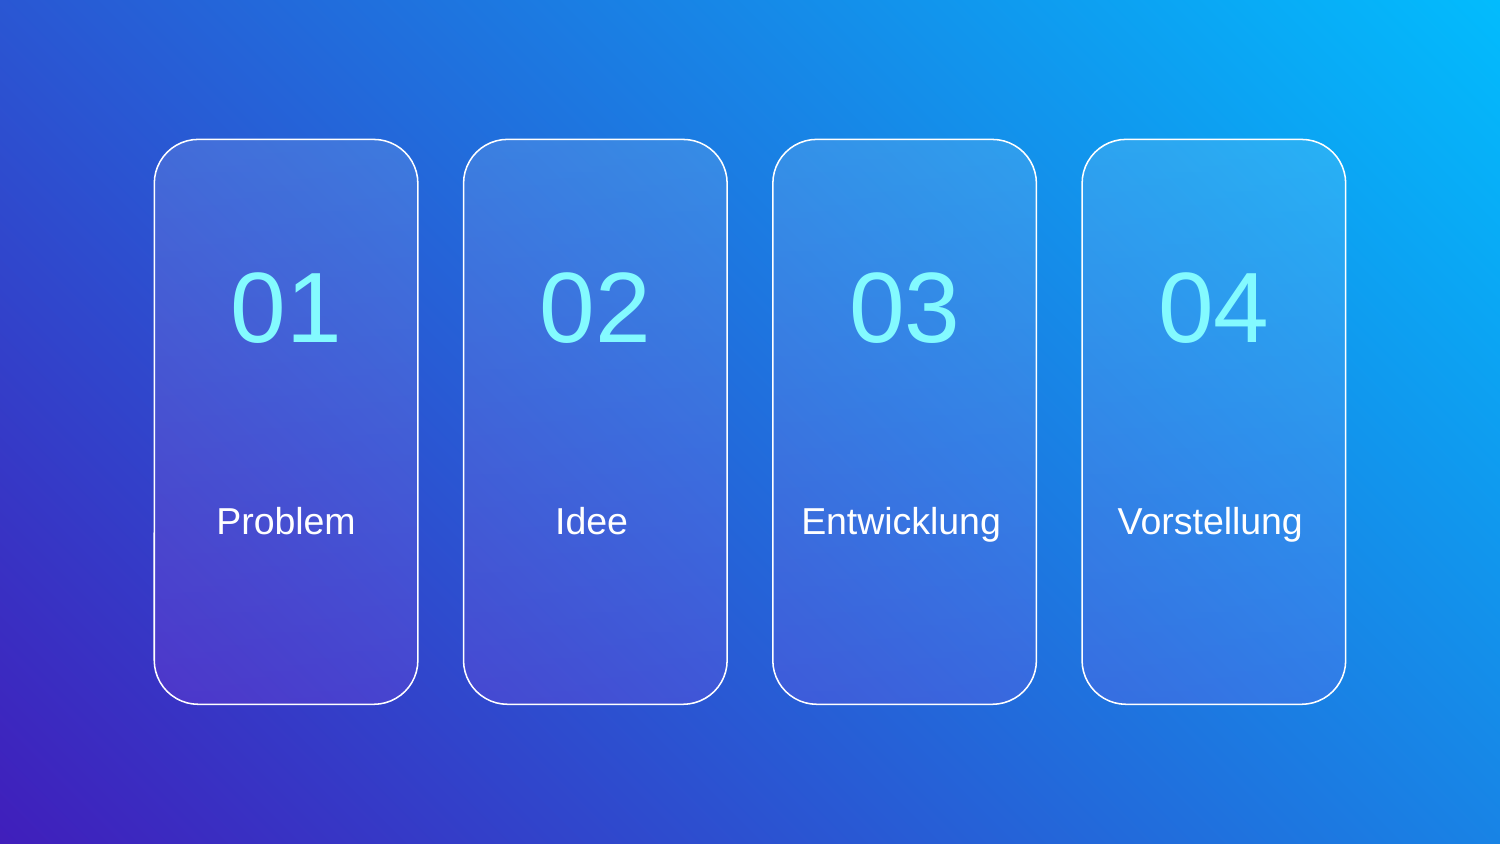

01
02
03
04
# Problem
Idee
Entwicklung
Vorstellung